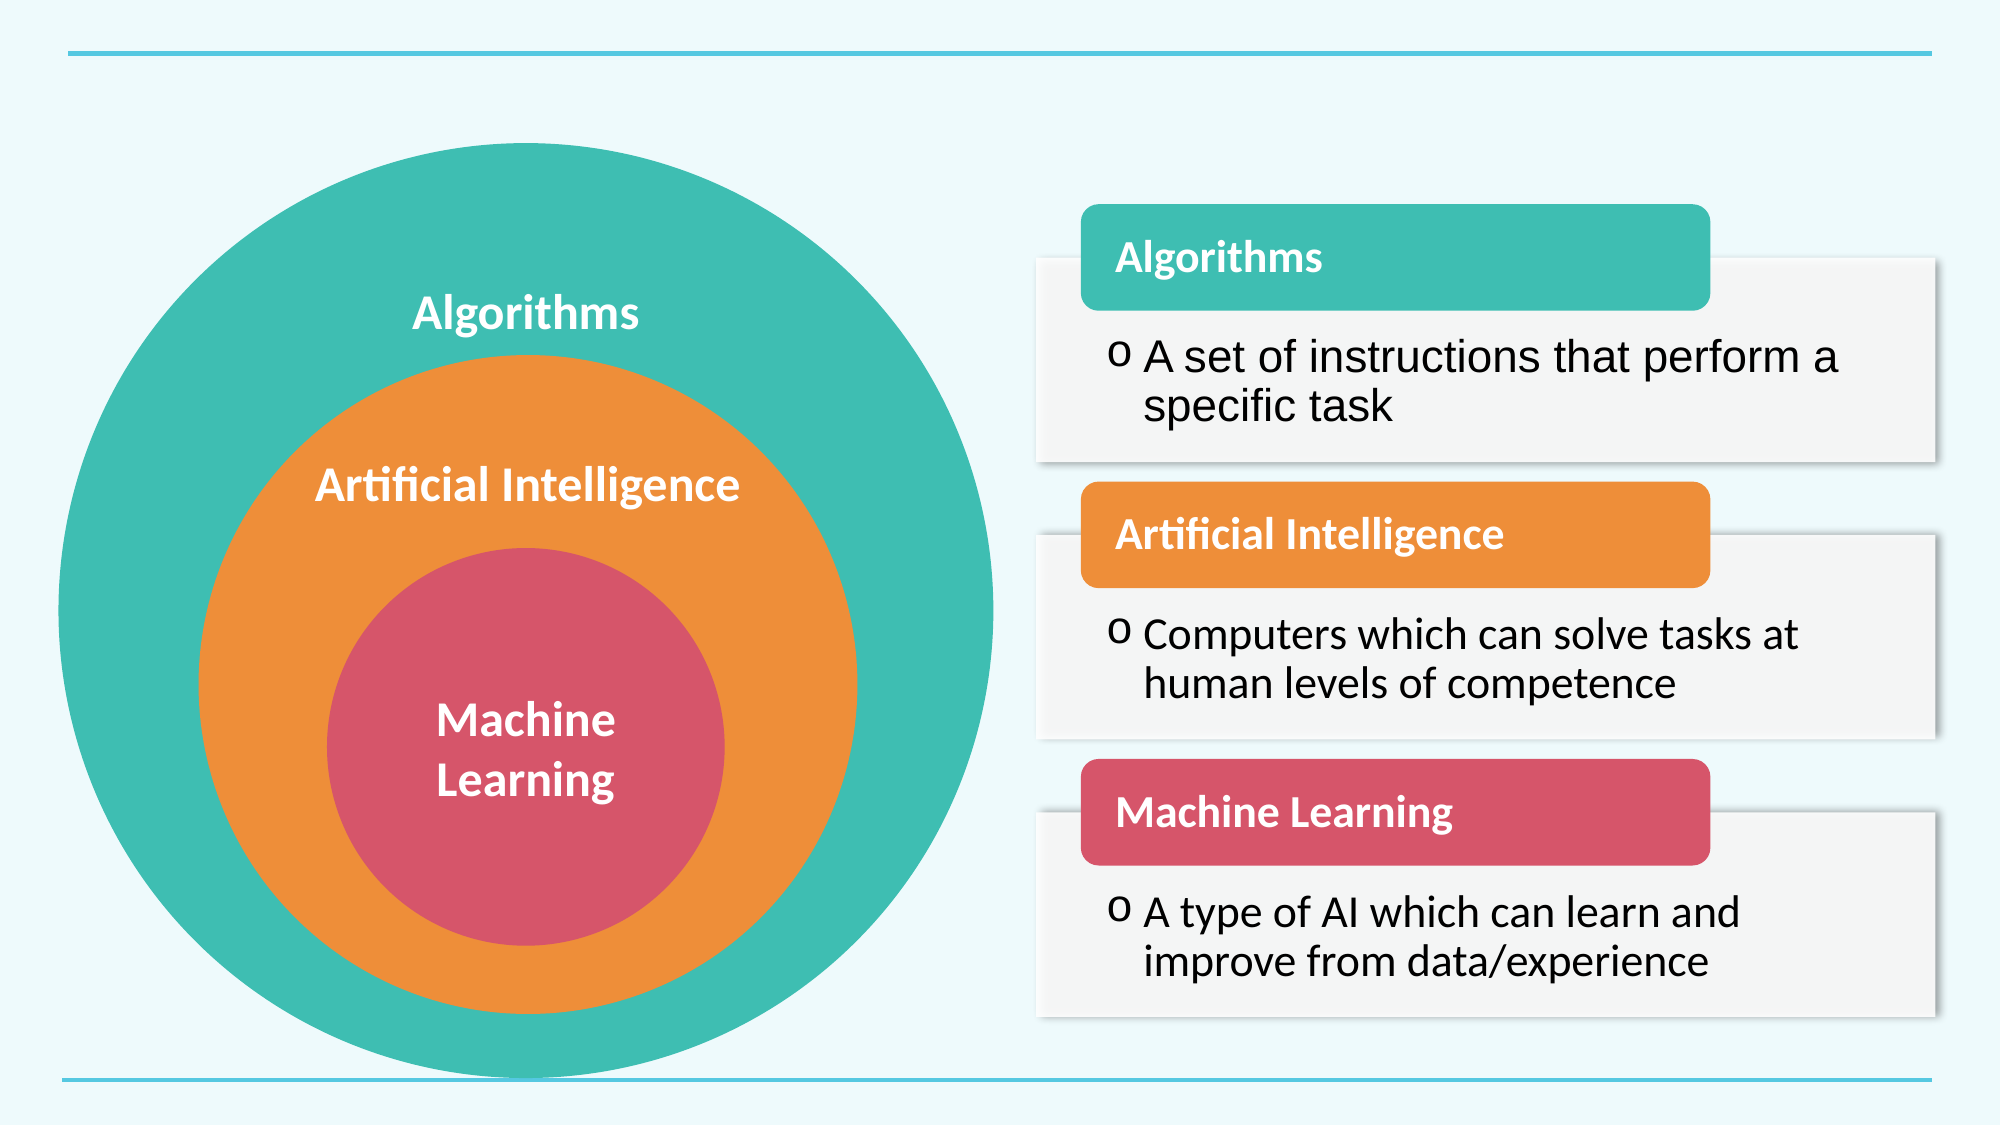

Algorithms
A set of instructions that perform a specific task
Algorithms
Computers which can solve tasks at human levels of competence
Artificial Intelligence
A type of AI which can learn and improve from data/experience
Machine Learning
Artificial Intelligence
Machine Learning